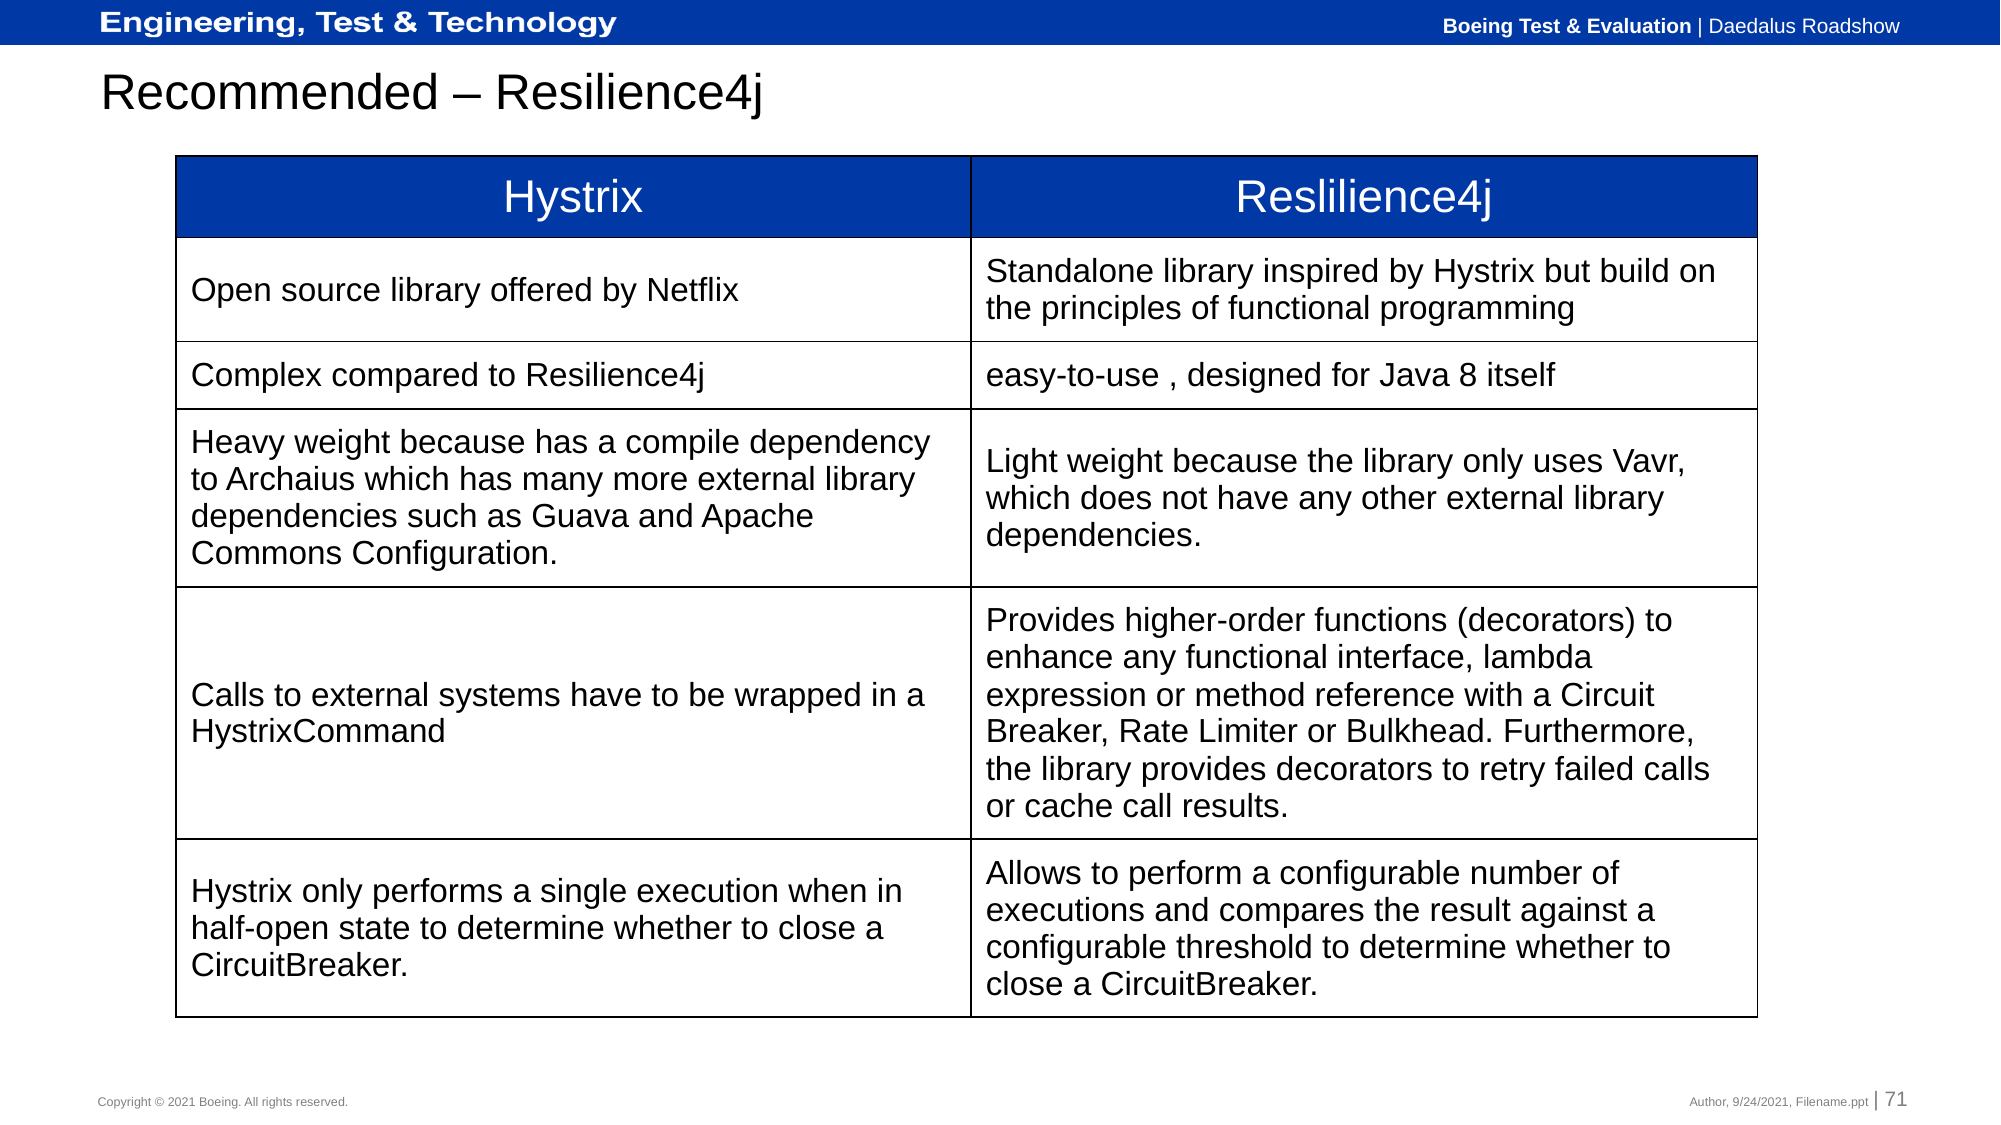

# Recommended – Resilience4j
| Hystrix | Reslilience4j |
| --- | --- |
| Open source library offered by Netflix | Standalone library inspired by Hystrix but build on the principles of functional programming |
| Complex compared to Resilience4j | easy-to-use , designed for Java 8 itself |
| Heavy weight because has a compile dependency to Archaius which has many more external library dependencies such as Guava and Apache Commons Configuration. | Light weight because the library only uses Vavr, which does not have any other external library dependencies. |
| Calls to external systems have to be wrapped in a HystrixCommand | Provides higher-order functions (decorators) to enhance any functional interface, lambda expression or method reference with a Circuit Breaker, Rate Limiter or Bulkhead. Furthermore, the library provides decorators to retry failed calls or cache call results. |
| Hystrix only performs a single execution when in half-open state to determine whether to close a CircuitBreaker. | Allows to perform a configurable number of executions and compares the result against a configurable threshold to determine whether to close a CircuitBreaker. |
Author, 9/24/2021, Filename.ppt | 71